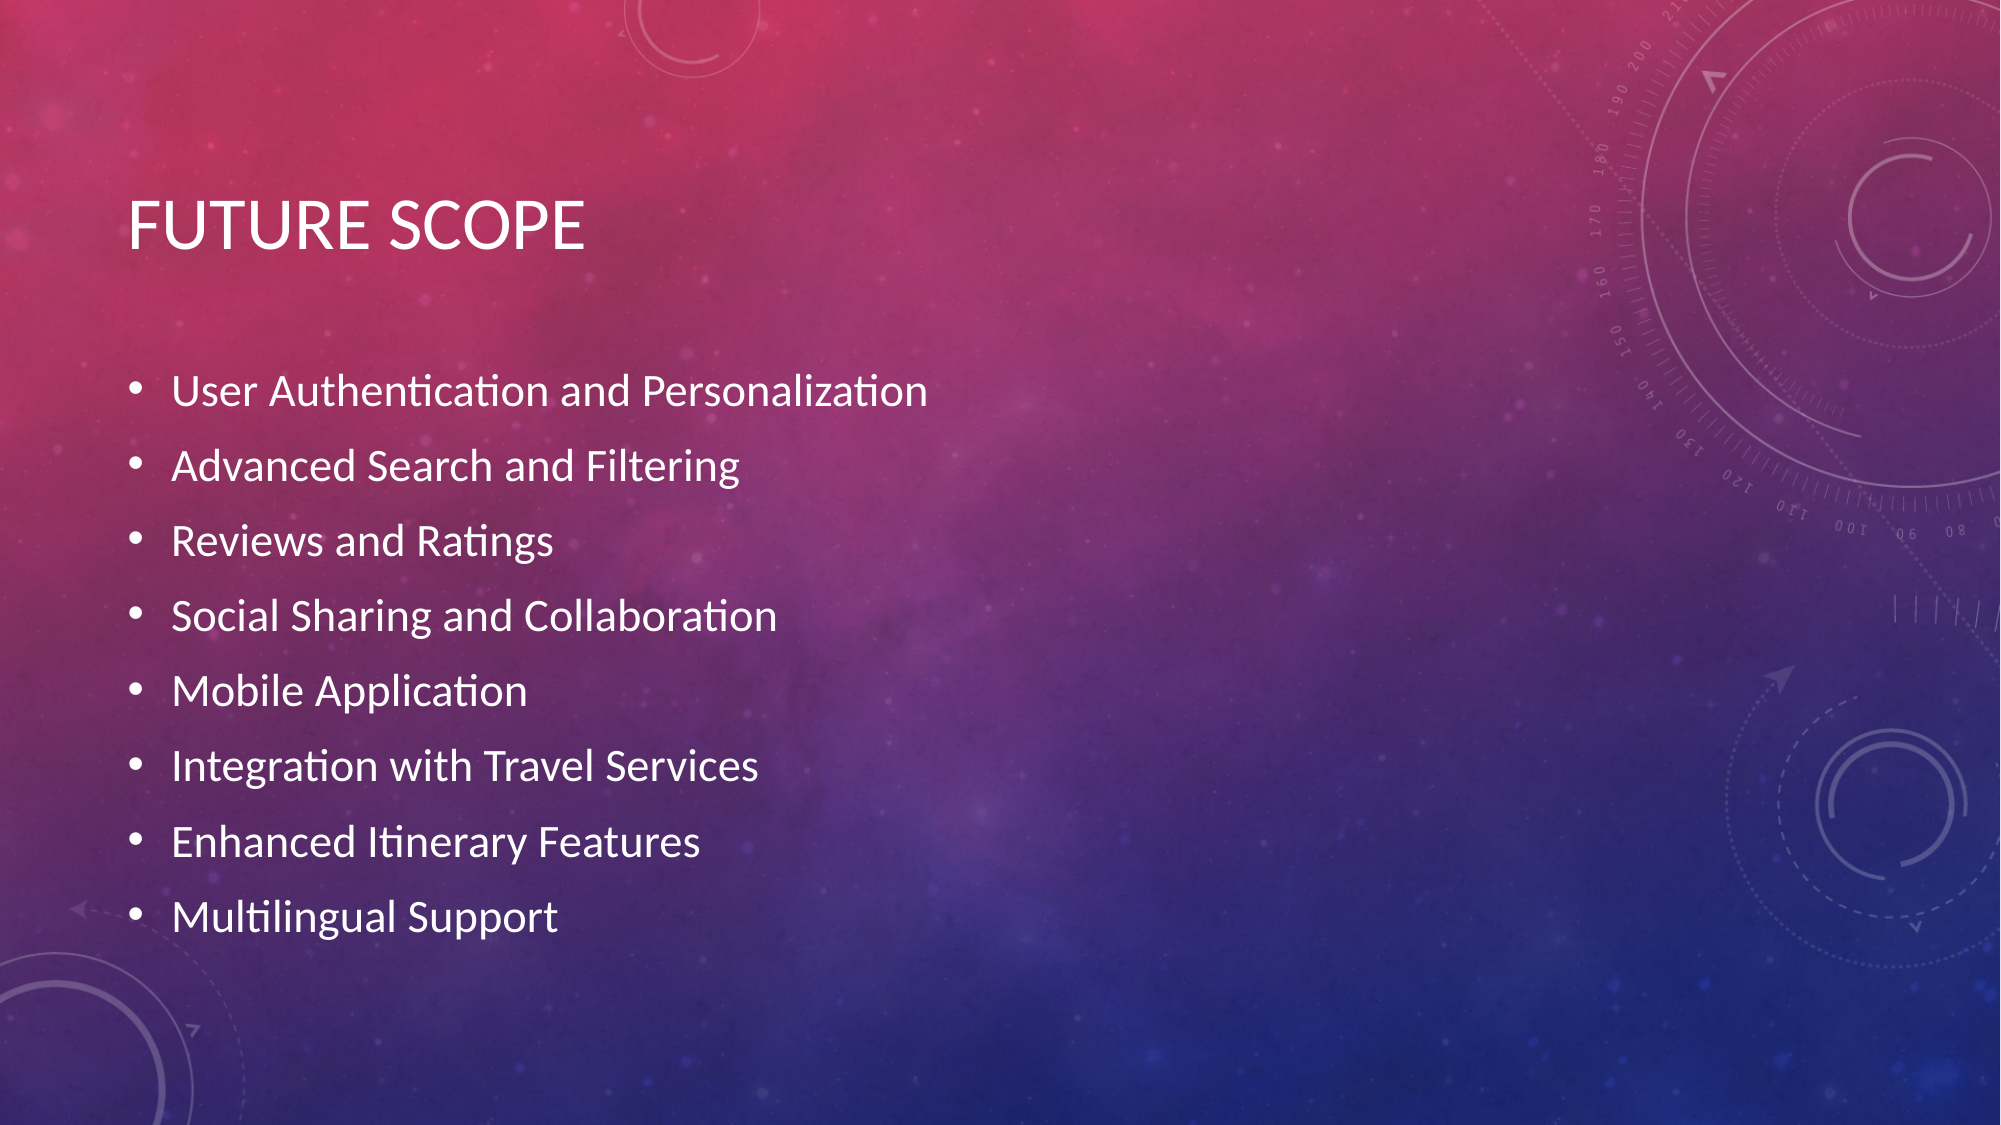

# Future Scope
User Authentication and Personalization
Advanced Search and Filtering
Reviews and Ratings
Social Sharing and Collaboration
Mobile Application
Integration with Travel Services
Enhanced Itinerary Features
Multilingual Support